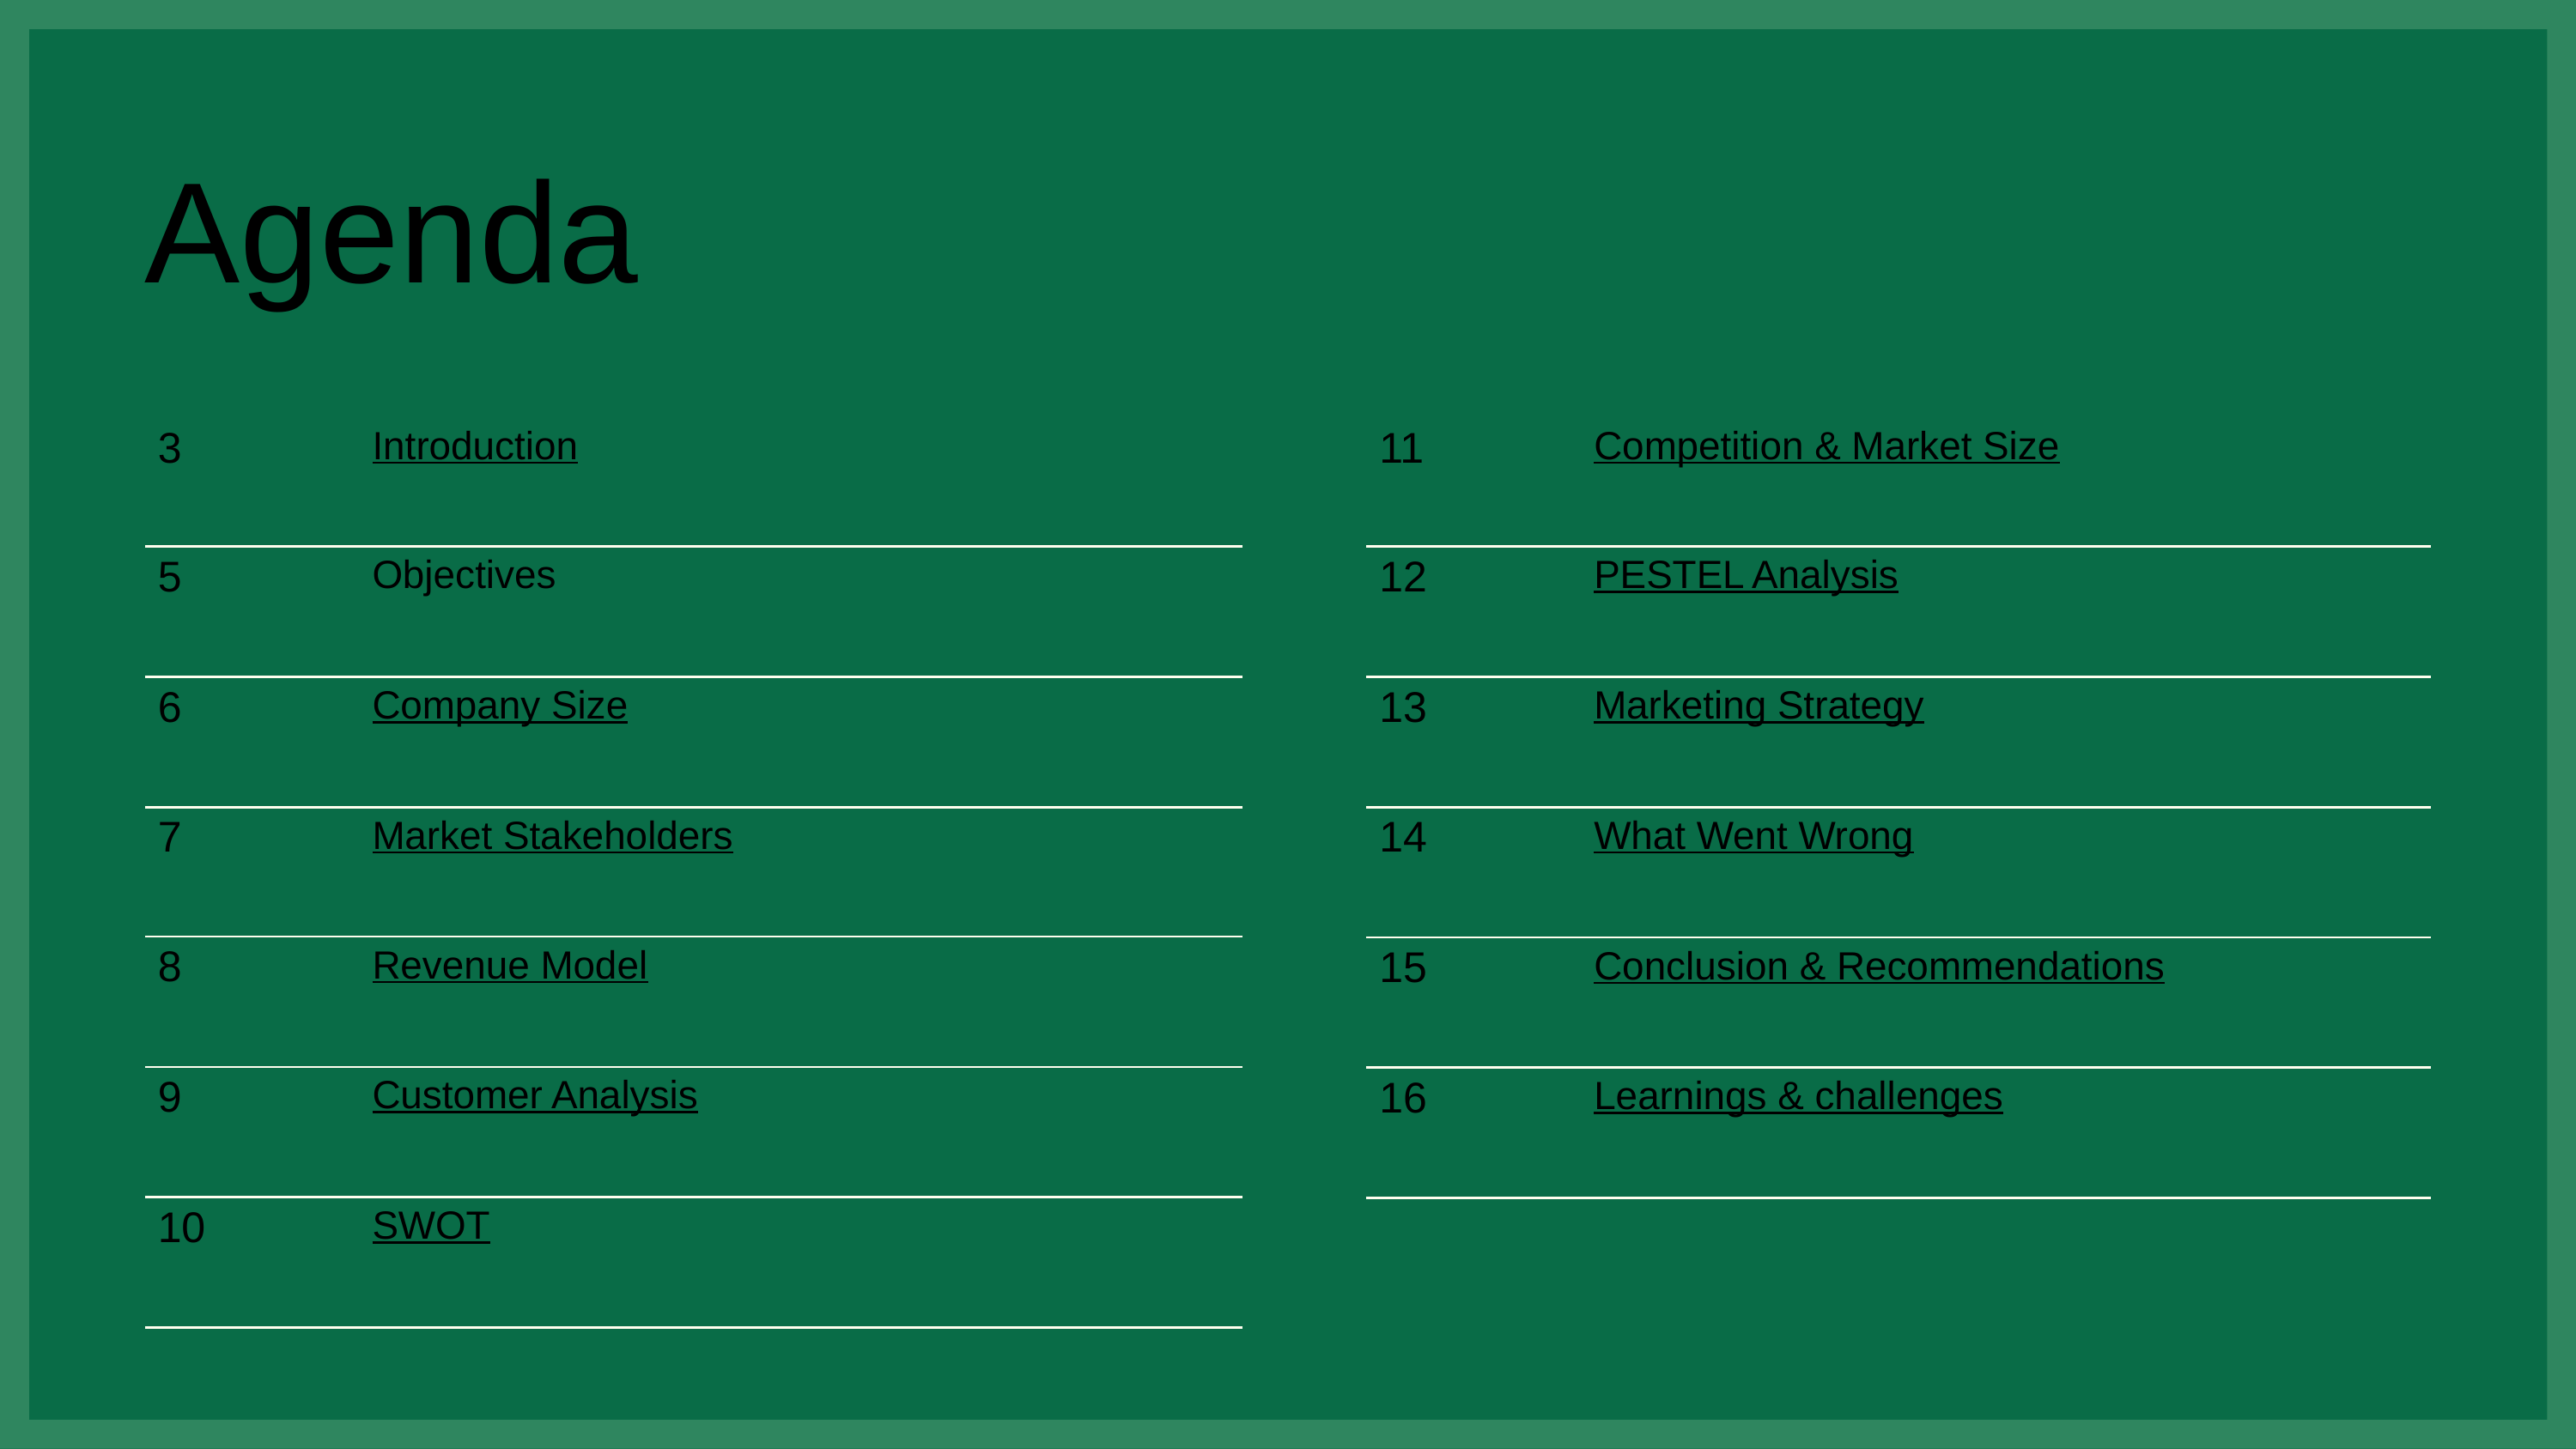

Agenda
| 3 | Introduction |
| --- | --- |
| 5 | Objectives |
| 6 | Company Size |
| 7 | Market Stakeholders |
| 8 | Revenue Model |
| 9 | Customer Analysis |
| 10 | SWOT |
| 11 | Competition & Market Size |
| --- | --- |
| 12 | PESTEL Analysis |
| 13 | Marketing Strategy |
| 14 | What Went Wrong |
| 15 | Conclusion & Recommendations |
| 16 | Learnings & challenges |